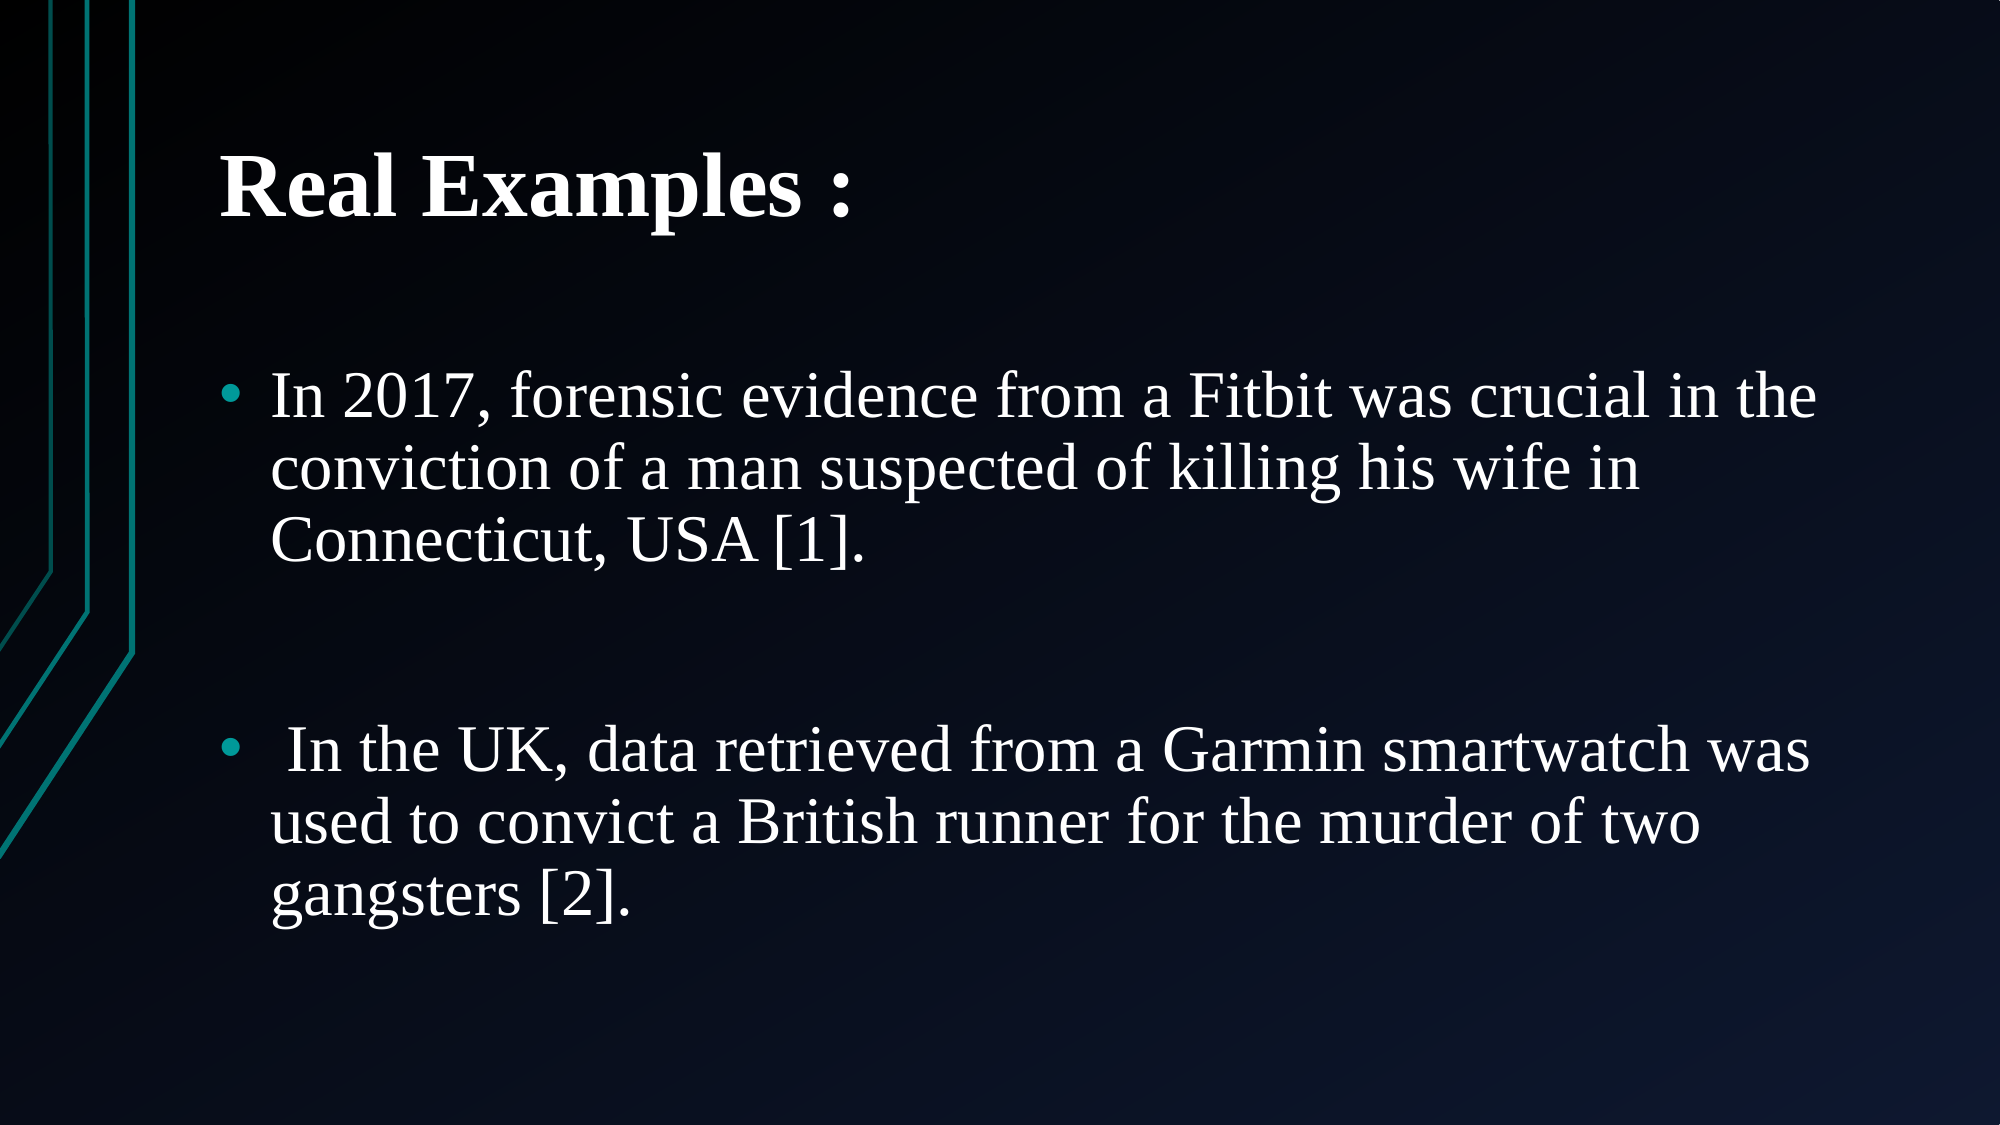

# Real Examples :
In 2017, forensic evidence from a Fitbit was crucial in the conviction of a man suspected of killing his wife in Connecticut, USA [1].

 In the UK, data retrieved from a Garmin smartwatch was used to convict a British runner for the murder of two gangsters [2].